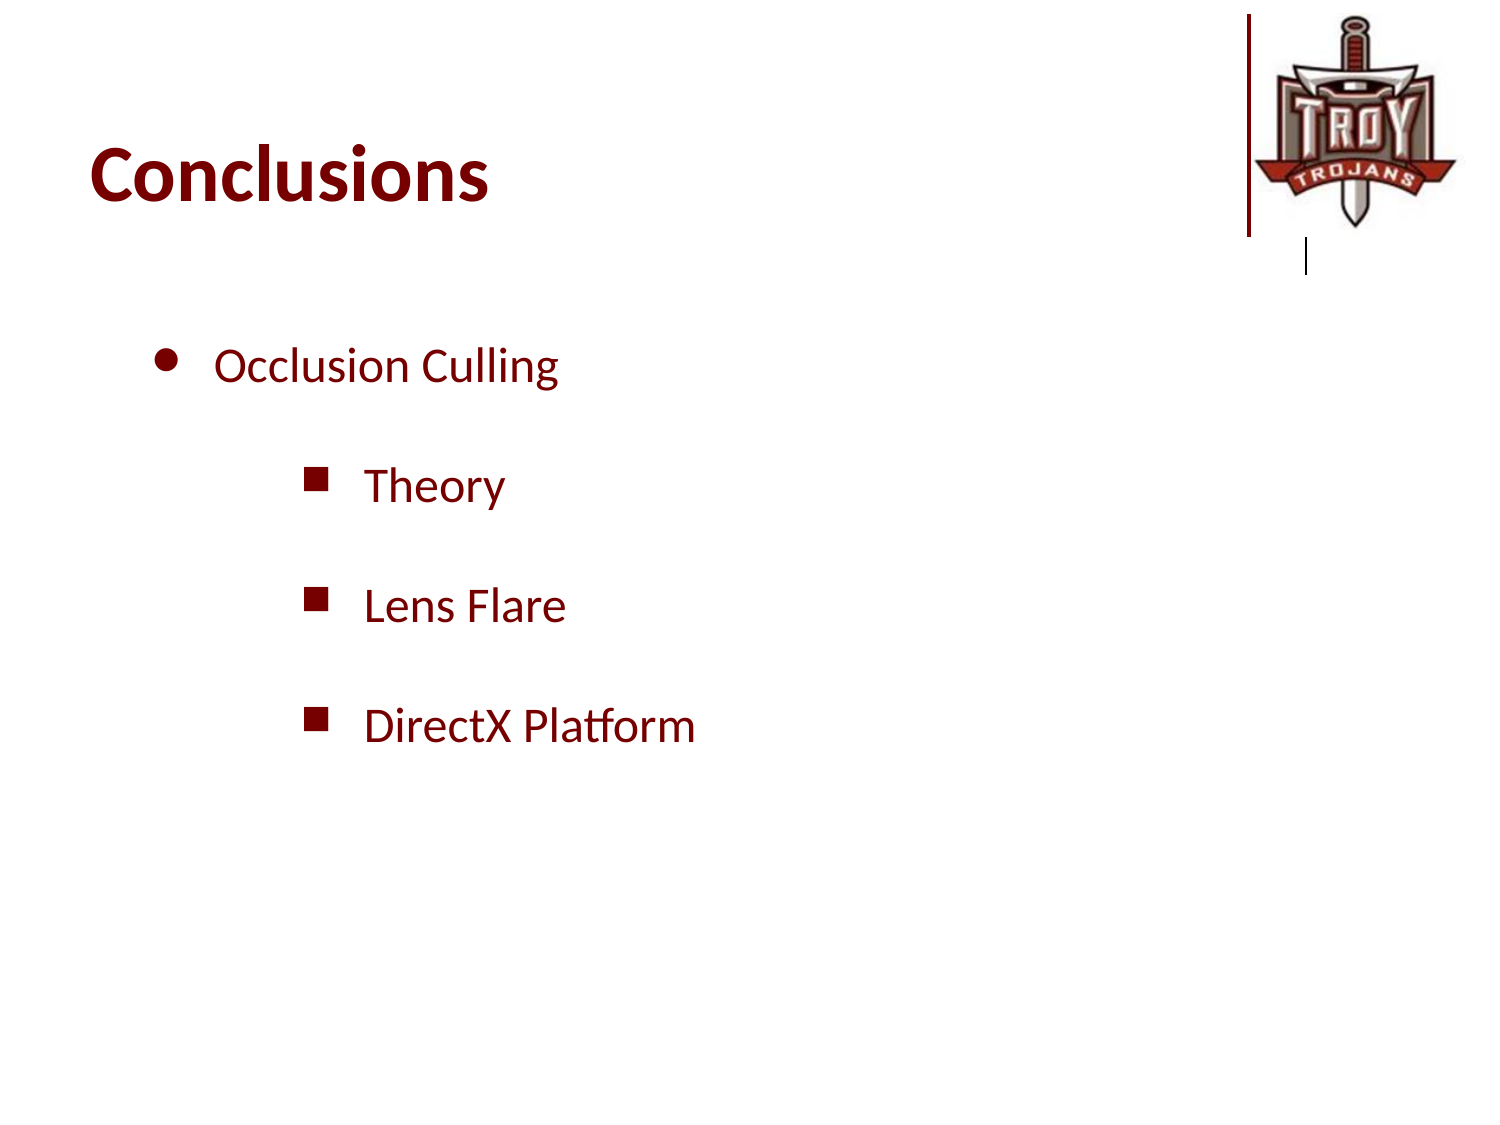

# Conclusions
Occlusion Culling

Theory

Lens Flare

DirectX Platform